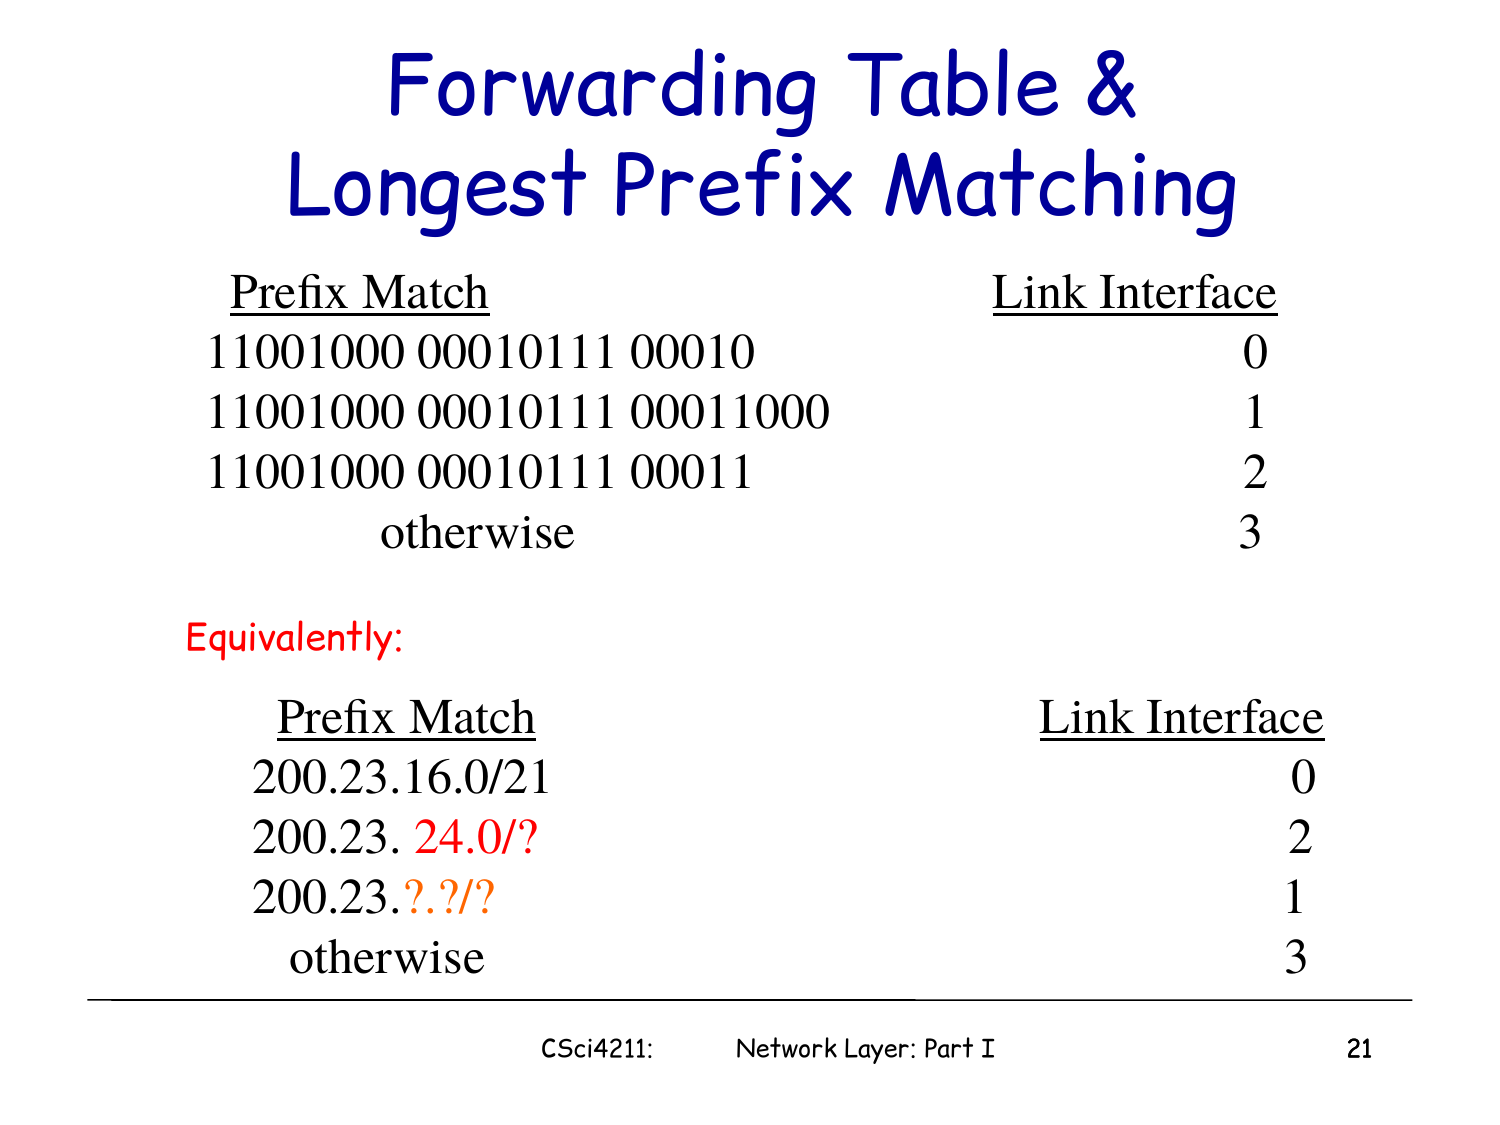

Forwarding Table &
Longest Prefix Matching
	Prefix Match                       		 Link Interface
          11001000 00010111 00010                                       0
          11001000 00010111 00011000                                 1
          11001000 00010111 00011                                       2
                        otherwise                                                     3
Equivalently:
	Prefix Match                       		 Link Interface
          200.23.16.0/21                                                           0
          200.23. 24.0/?                                                            2
          200.23.?.?/?                                                               1
             otherwise                                                                3
CSci4211:           Network Layer: Part I
21
21